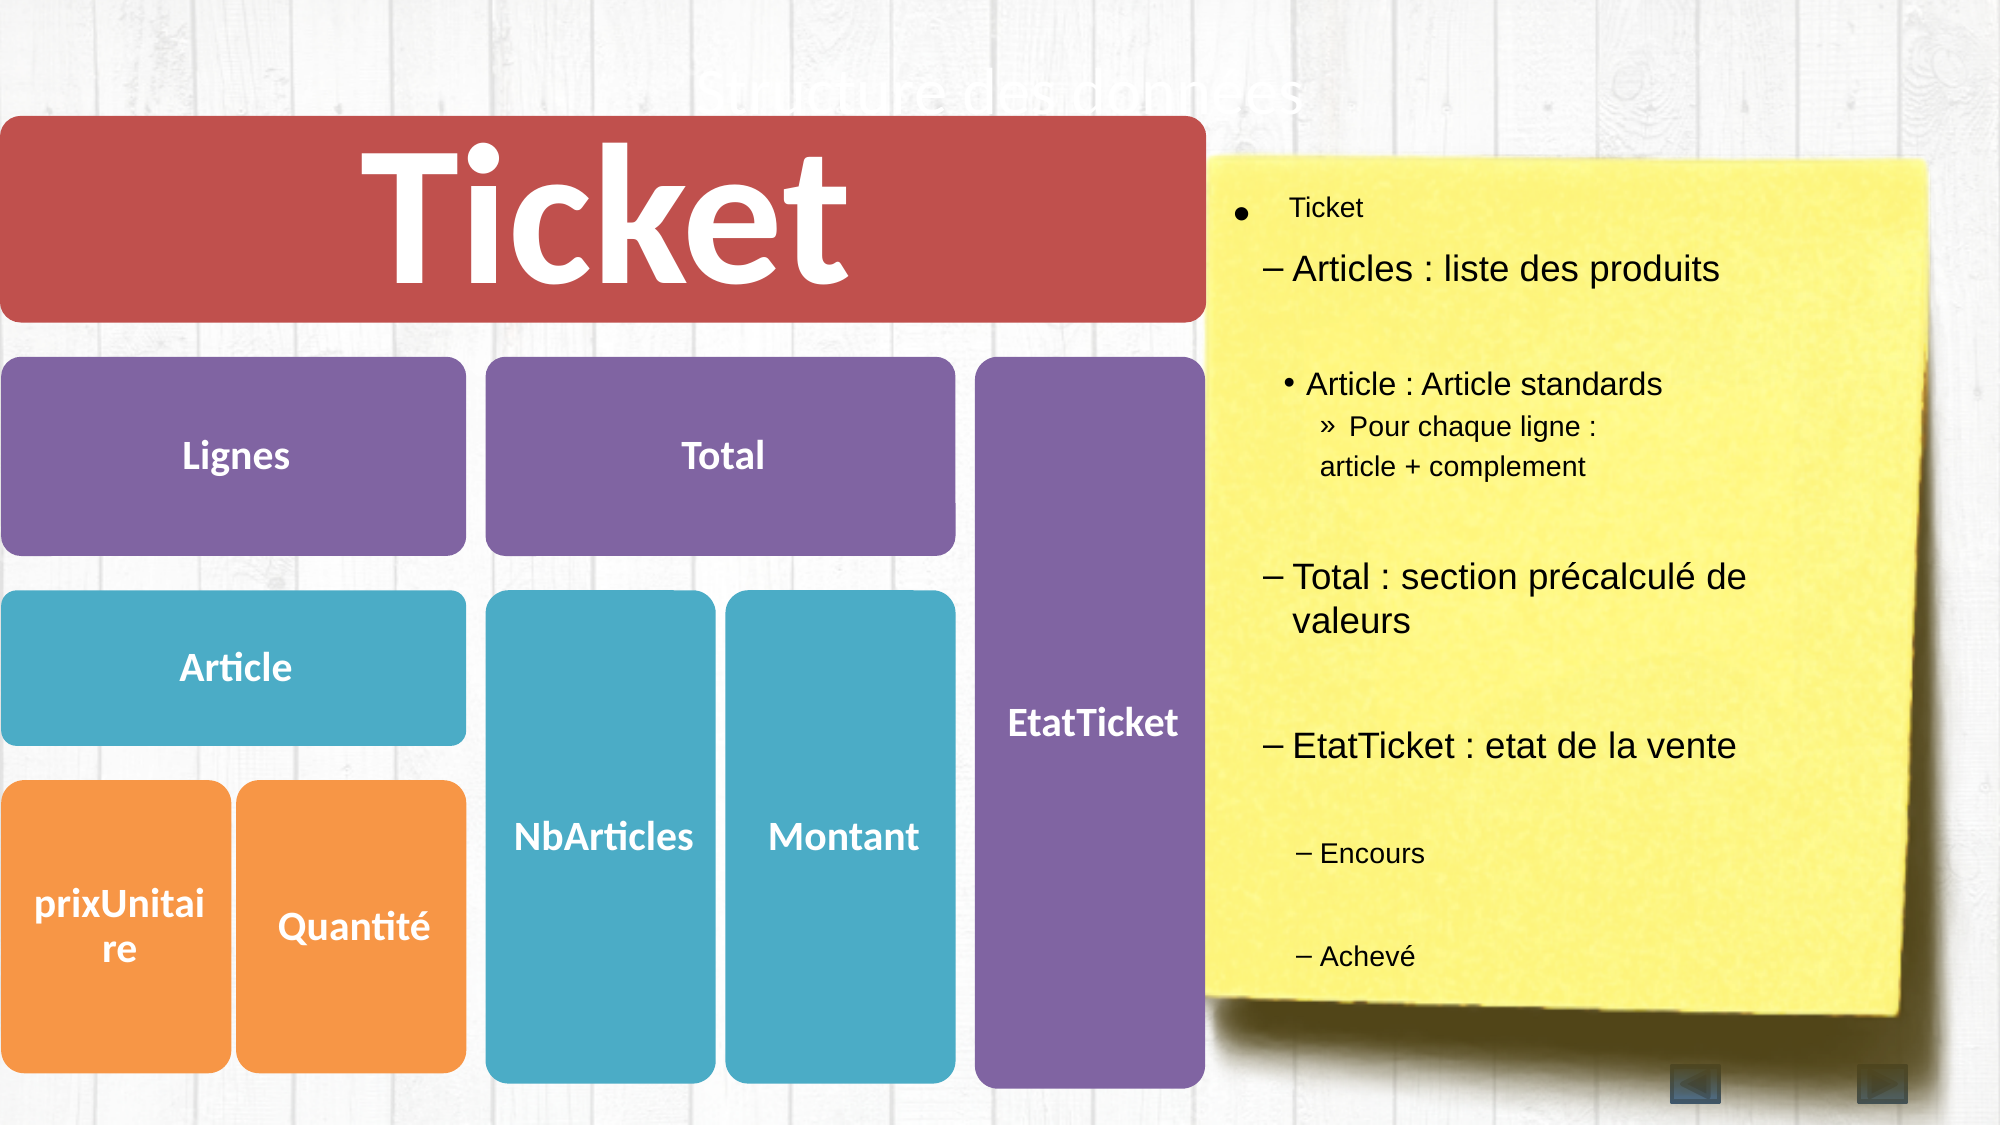

# Structure des données
Ticket
Lignes
Article
prixUnitaire
Quantité
Total
NbArticles
Montant
EtatTicket
Ticket
Articles : liste des produits

Article : Article standards
Pour chaque ligne :
	article + complement

Total : section précalculé de valeurs

EtatTicket : etat de la vente

Encours

Achevé